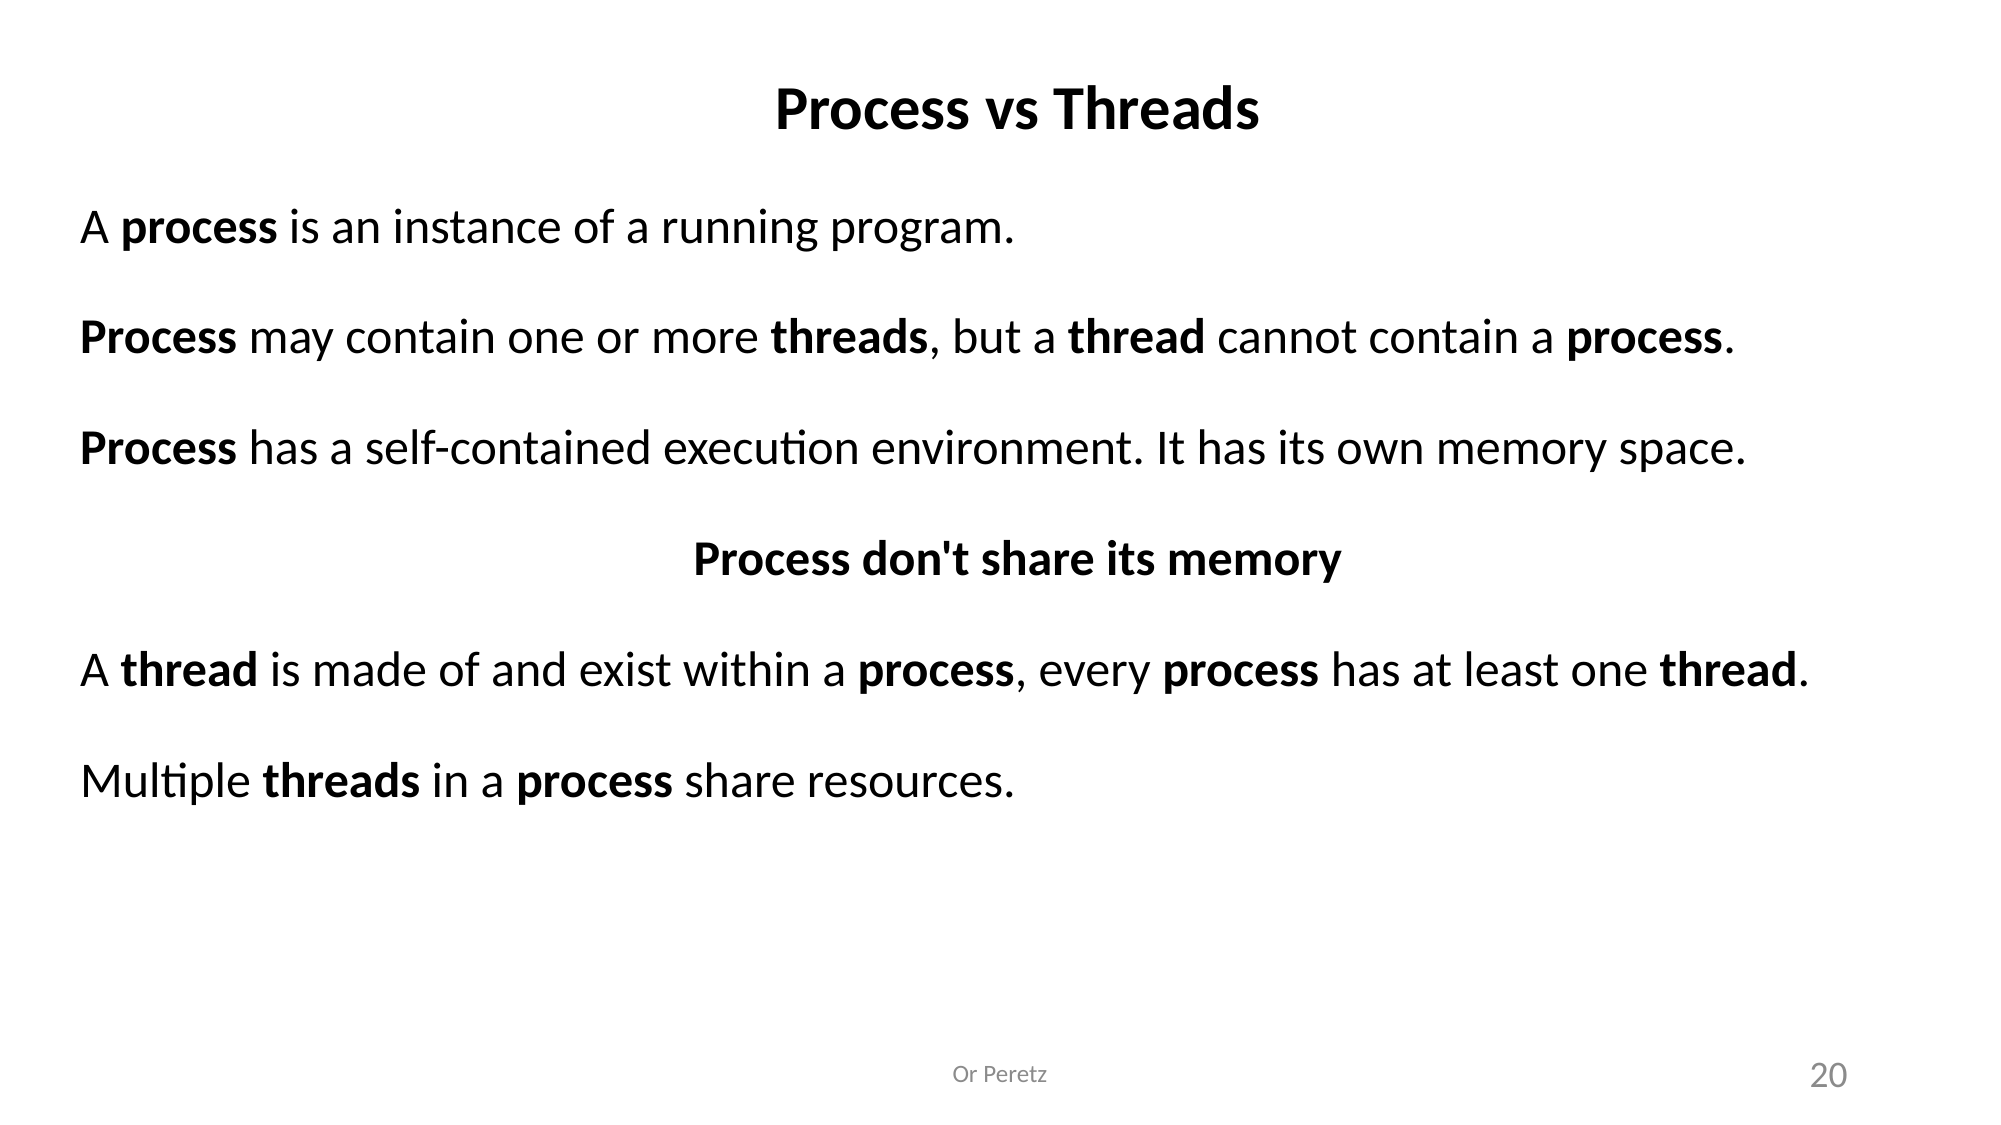

Process vs Threads
A process is an instance of a running program.
Process may contain one or more threads, but a thread cannot contain a process.
Process has a self-contained execution environment. It has its own memory space.
Process don't share its memory
A thread is made of and exist within a process, every process has at least one thread.
Multiple threads in a process share resources.
Or Peretz
20